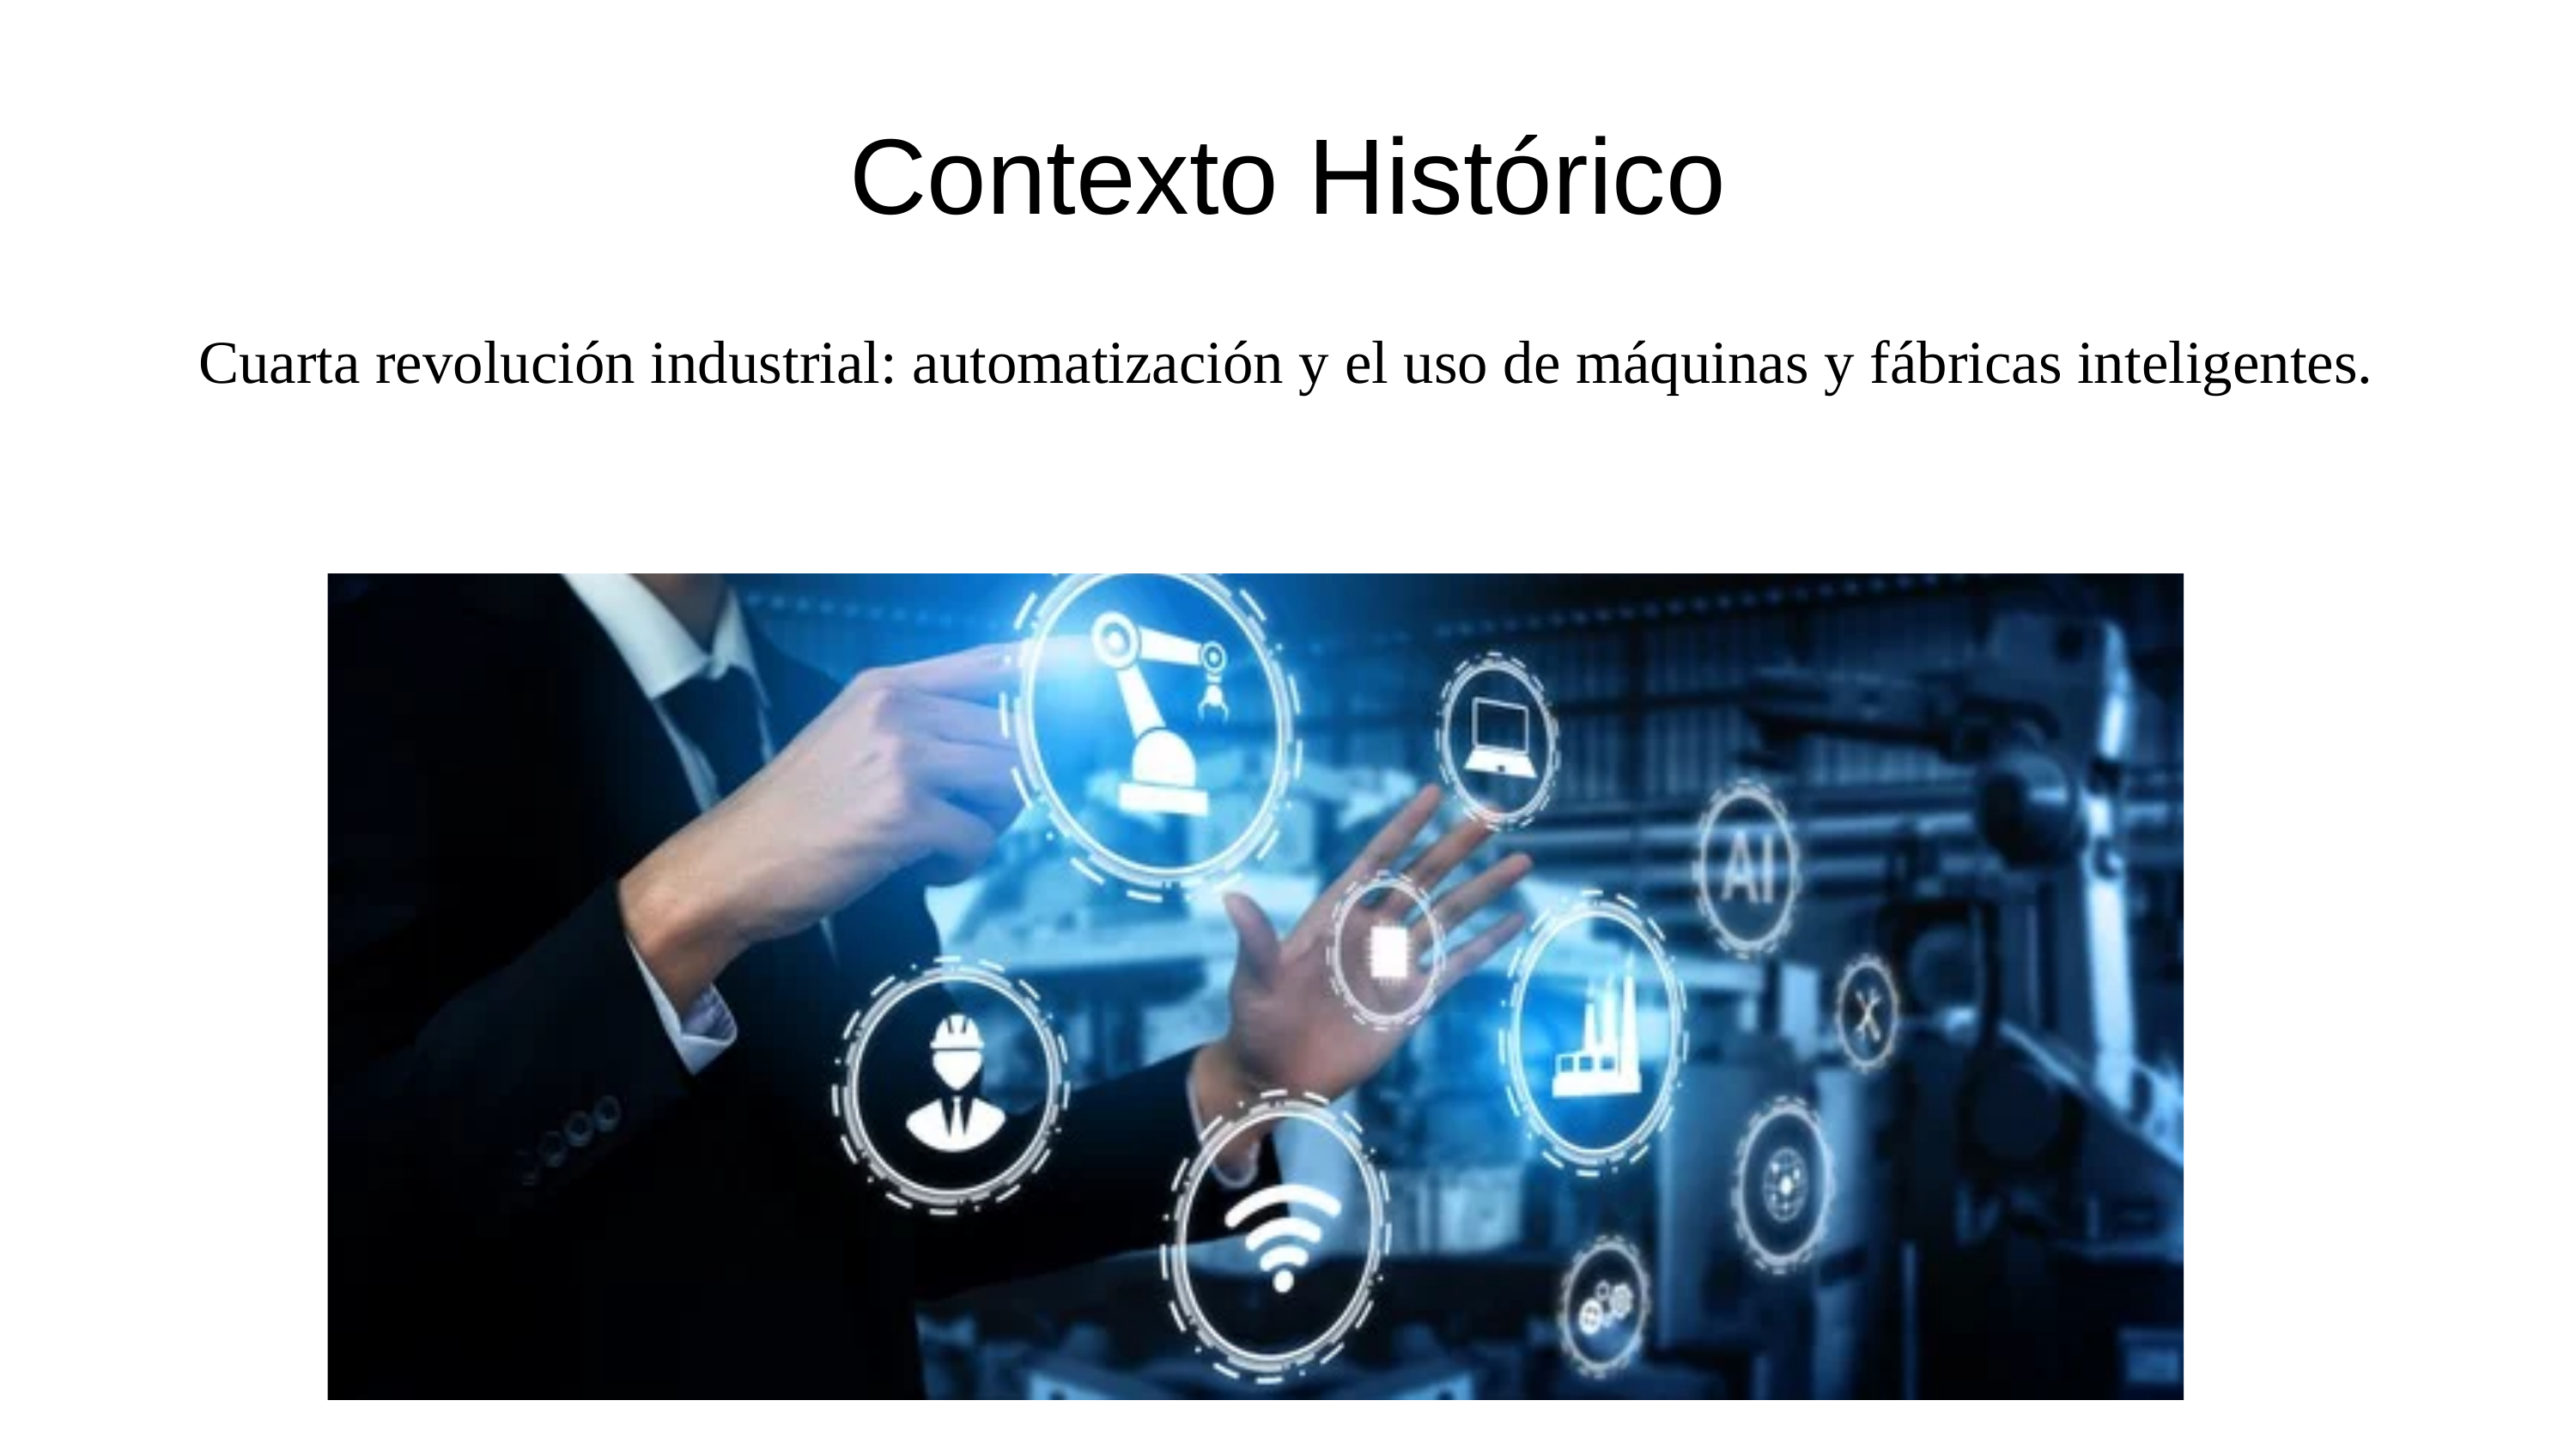

Contexto Histórico
Cuarta revolución industrial: automatización y el uso de máquinas y fábricas inteligentes.